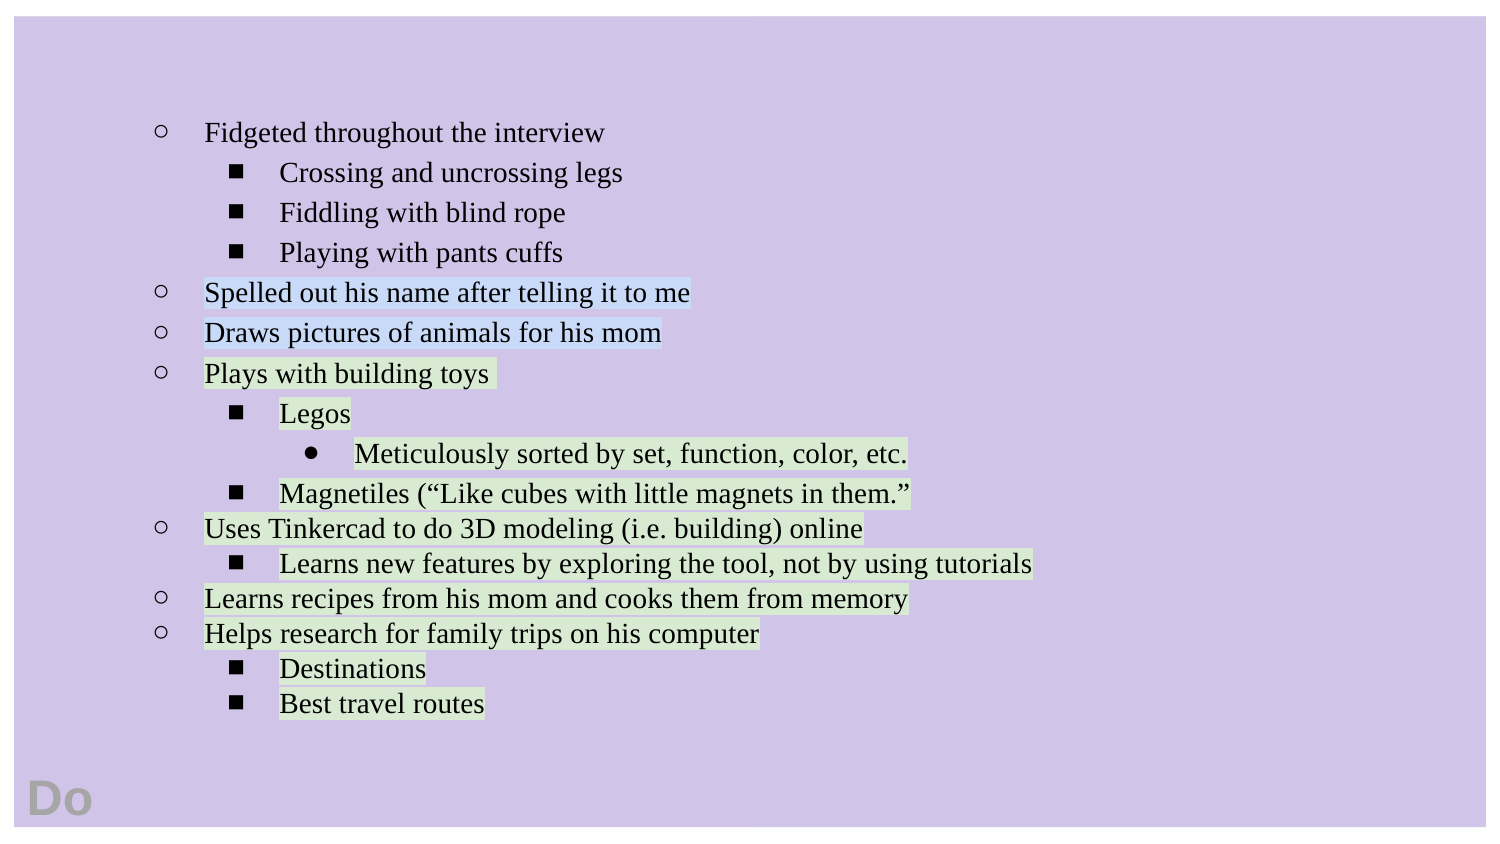

Fidgeted throughout the interview
Crossing and uncrossing legs
Fiddling with blind rope
Playing with pants cuffs
Spelled out his name after telling it to me
Draws pictures of animals for his mom
Plays with building toys
Legos
Meticulously sorted by set, function, color, etc.
Magnetiles (“Like cubes with little magnets in them.”
Uses Tinkercad to do 3D modeling (i.e. building) online
Learns new features by exploring the tool, not by using tutorials
Learns recipes from his mom and cooks them from memory
Helps research for family trips on his computer
Destinations
Best travel routes
Do